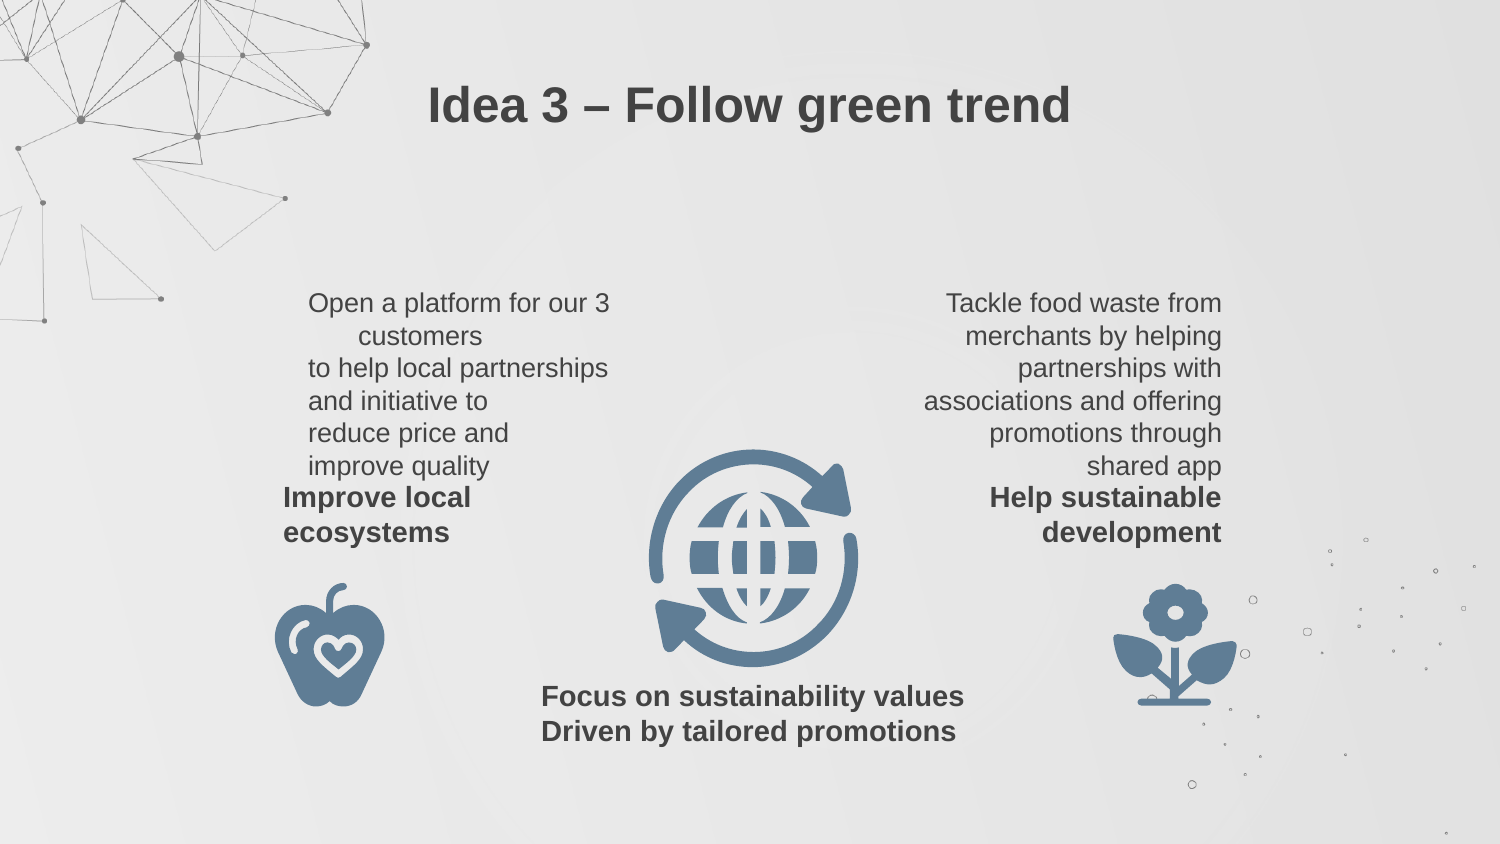

# Idea 3 – Follow green trend
Open a platform for our 3 customers
to help local partnerships
and initiative to
reduce price and
improve quality
Tackle food waste from merchants by helping partnerships with associations and offering promotions through shared app

Improve local ecosystems
Help sustainable development

Focus on sustainability values
Driven by tailored promotions